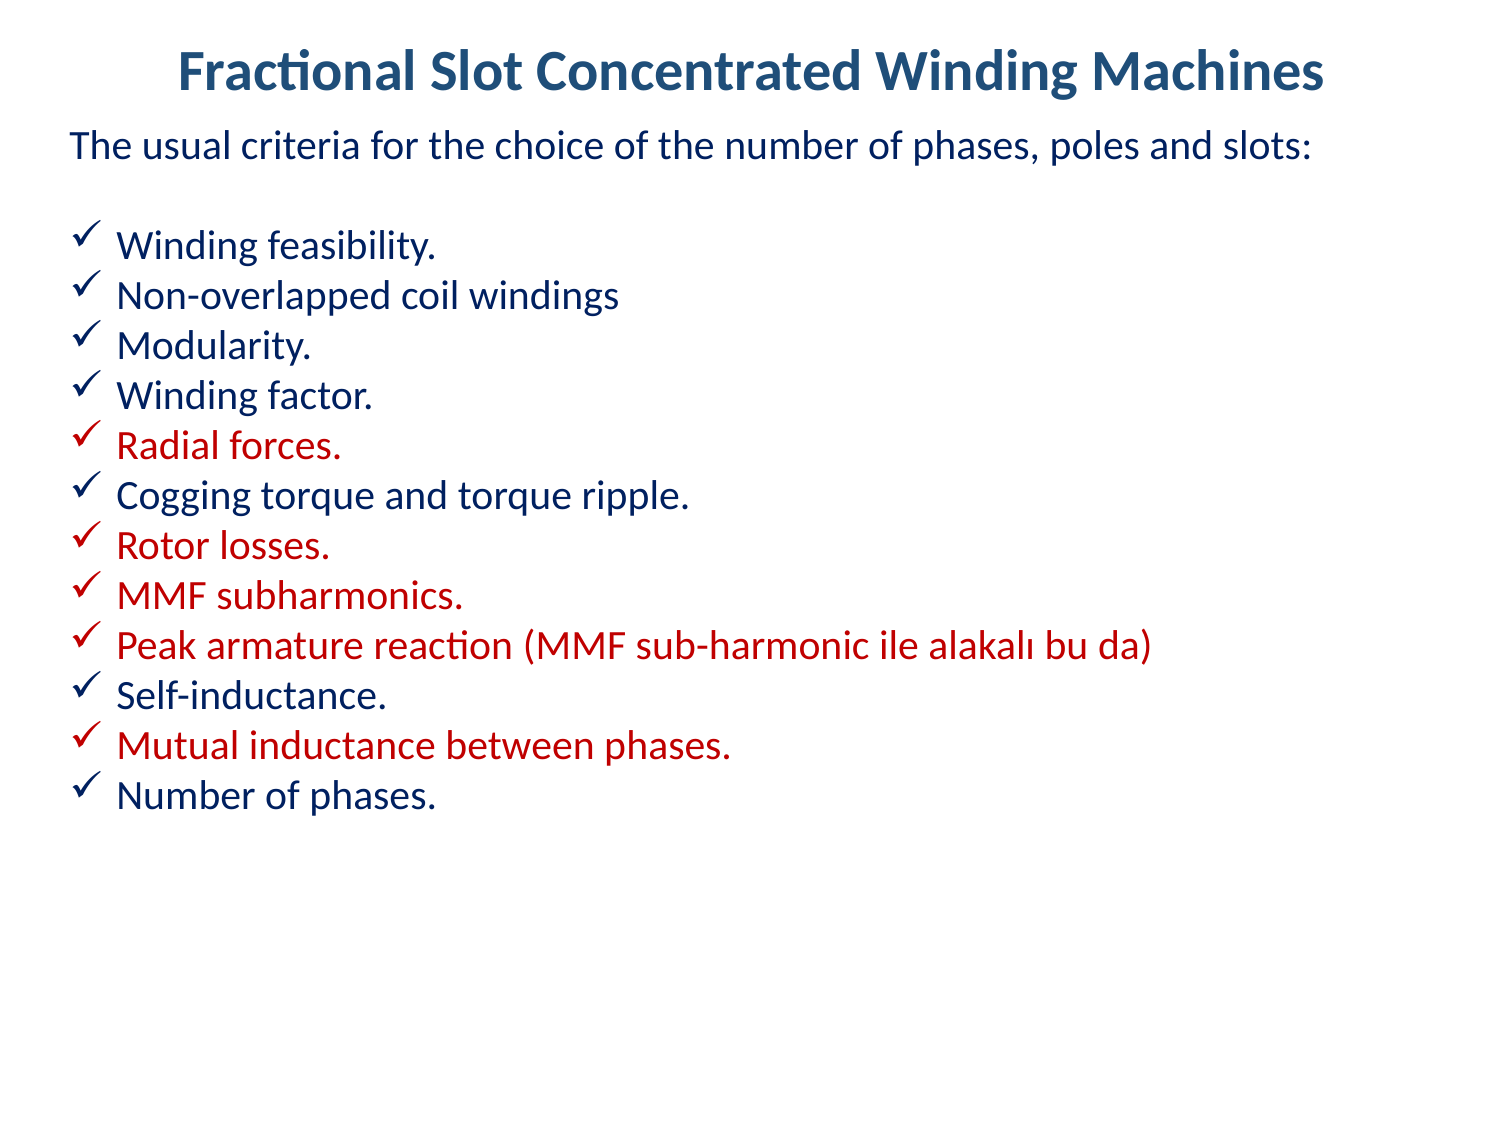

Fractional Slot Concentrated Winding Machines
The usual criteria for the choice of the number of phases, poles and slots:

Winding feasibility.
Non-overlapped coil windings
Modularity.
Winding factor.
Radial forces.
Cogging torque and torque ripple.
Rotor losses.
MMF subharmonics.
Peak armature reaction (MMF sub-harmonic ile alakalı bu da)
Self-inductance.
Mutual inductance between phases.
Number of phases.